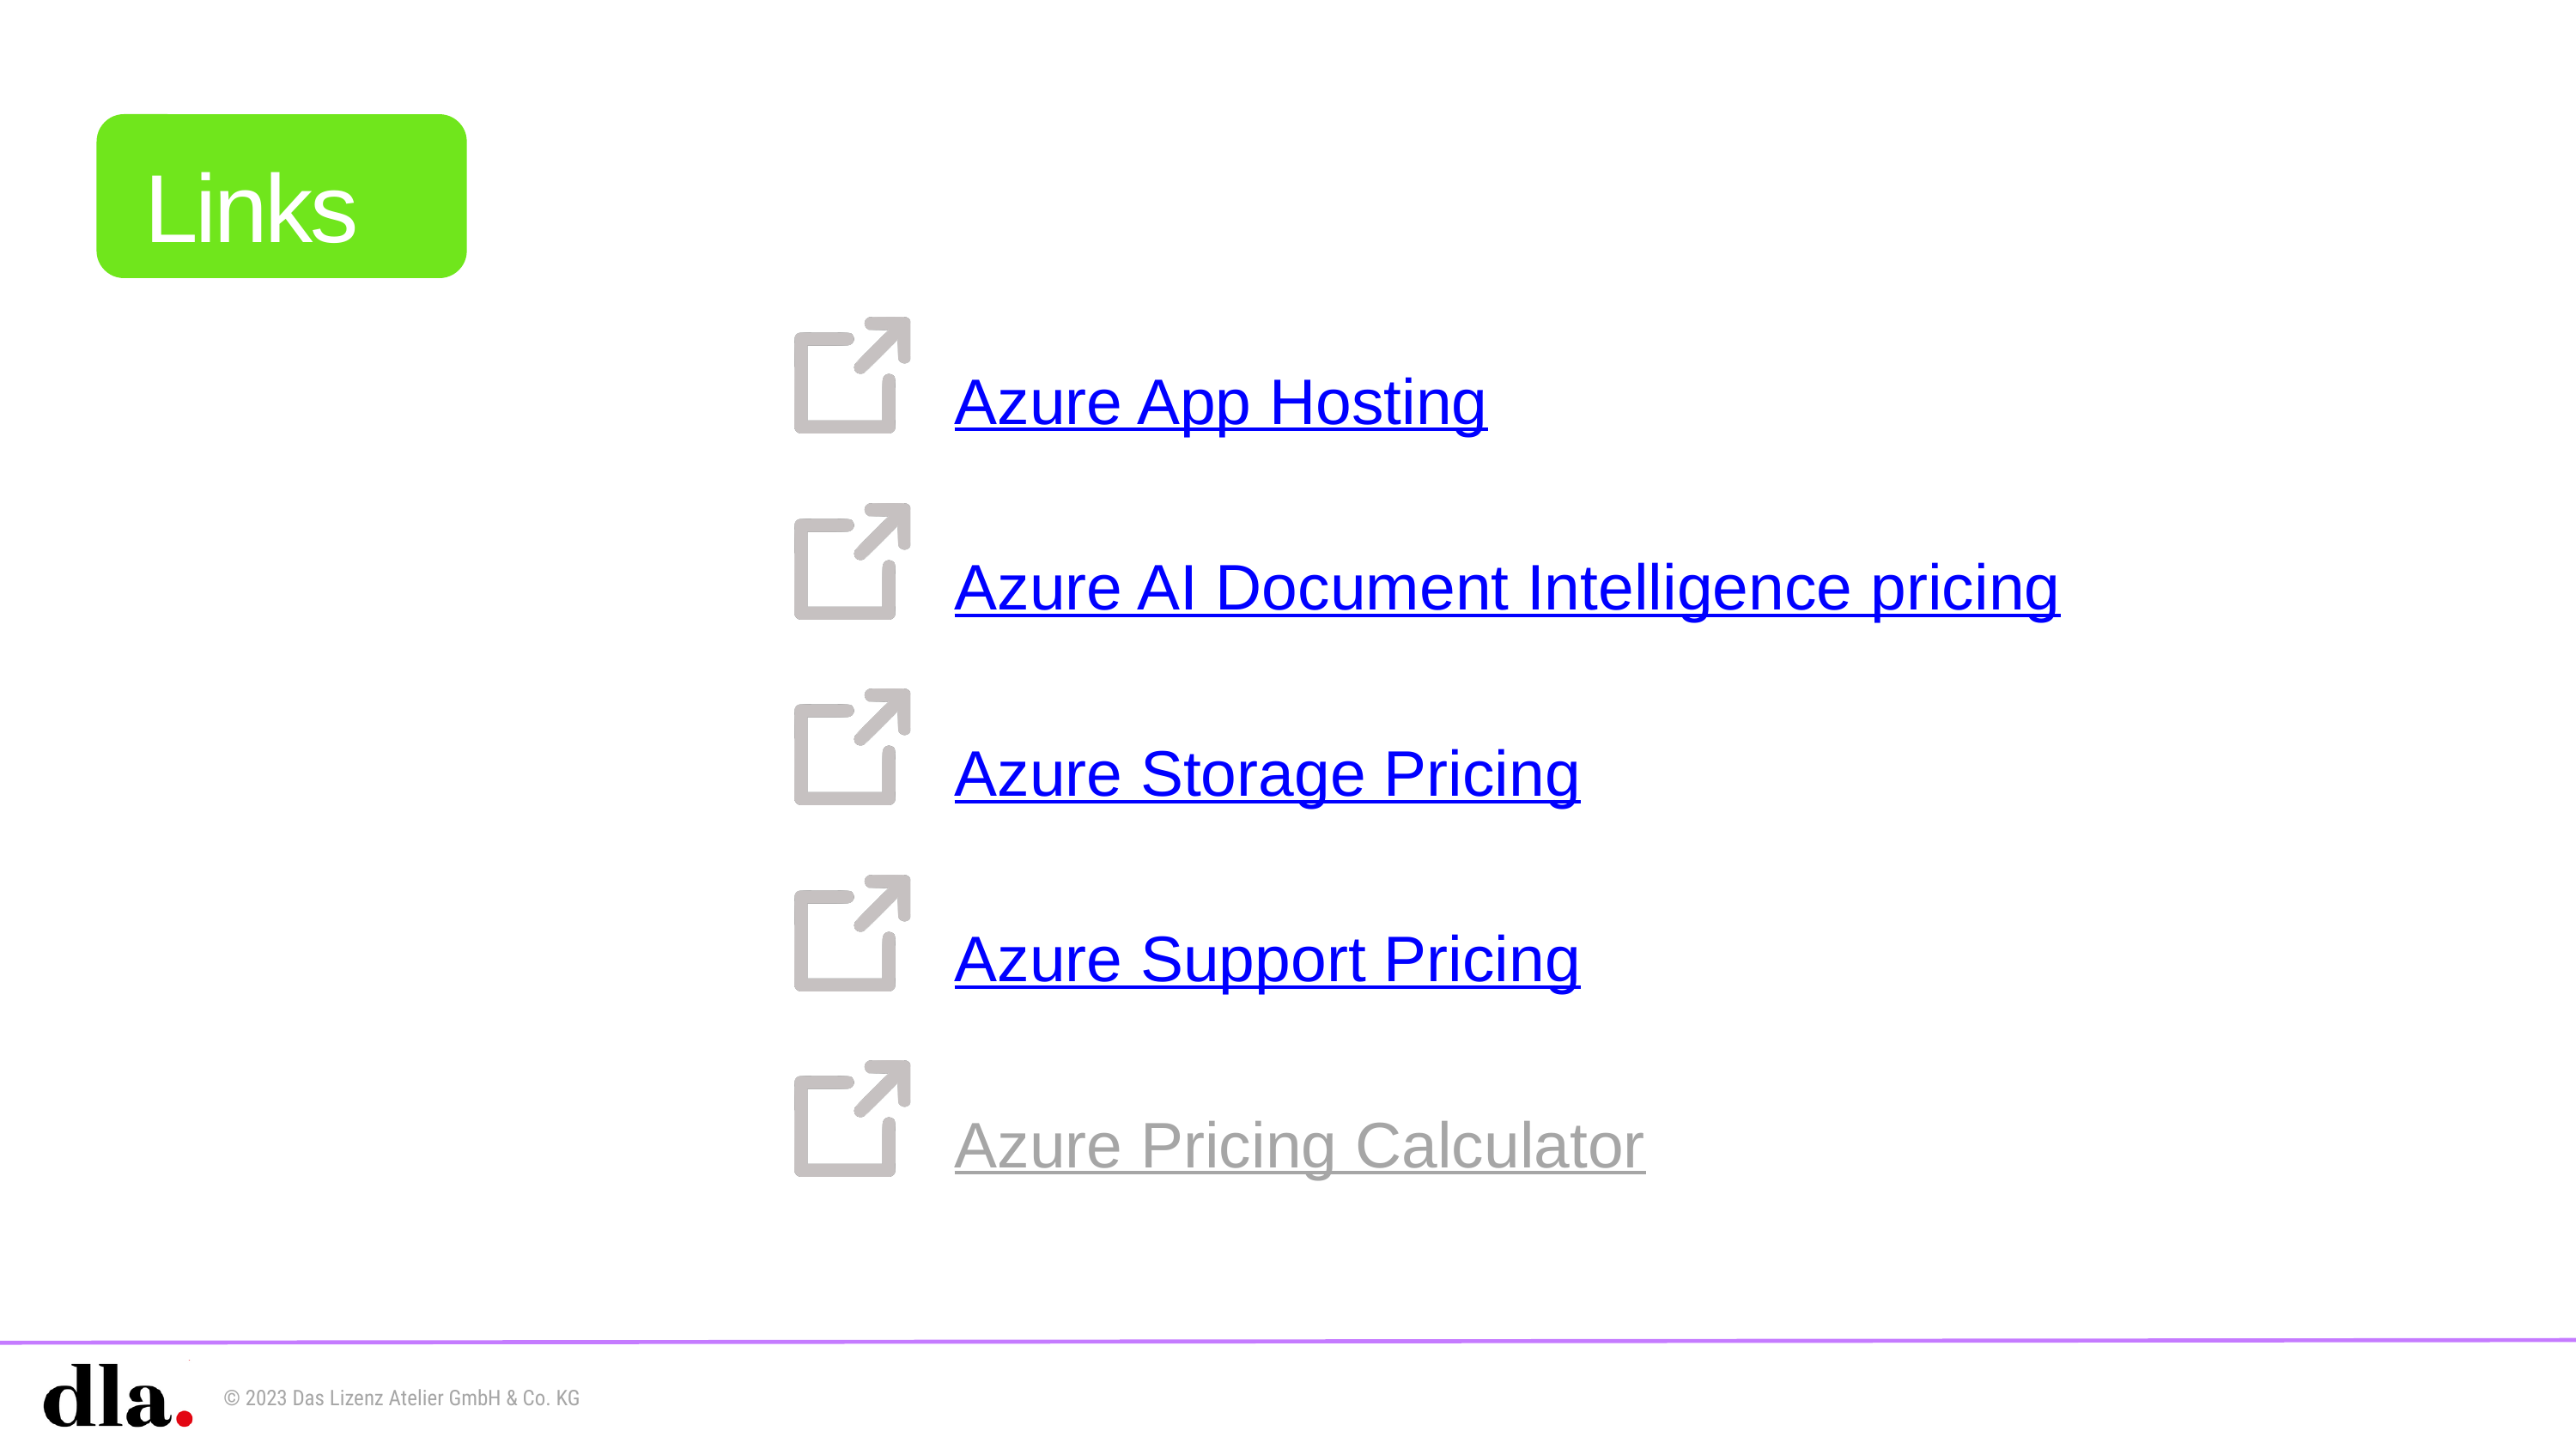

Links

Azure App Hosting

Azure AI Document Intelligence pricing

Azure Storage Pricing

Azure Support Pricing

Azure Pricing Calculator

 © 2023 Das Lizenz Atelier GmbH & Co. KG